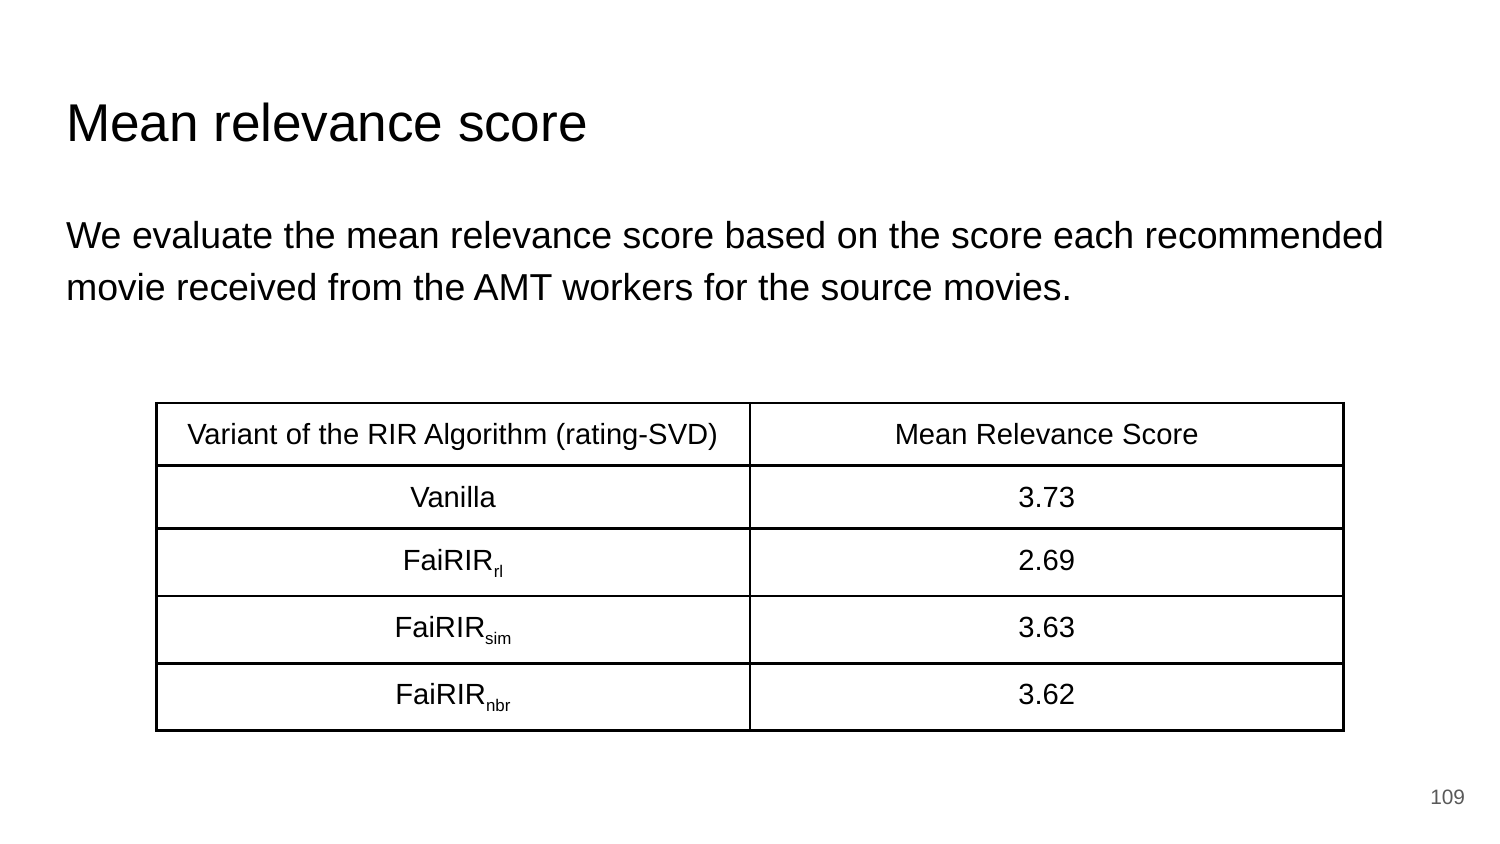

# Mean relevance score
We evaluate the mean relevance score based on the score each recommended movie received from the AMT workers for the source movies.
| Variant of the RIR Algorithm (rating-SVD) | Mean Relevance Score |
| --- | --- |
| Vanilla | 3.73 |
| FaiRIRrl | 2.69 |
| FaiRIRsim | 3.63 |
| FaiRIRnbr | 3.62 |
109